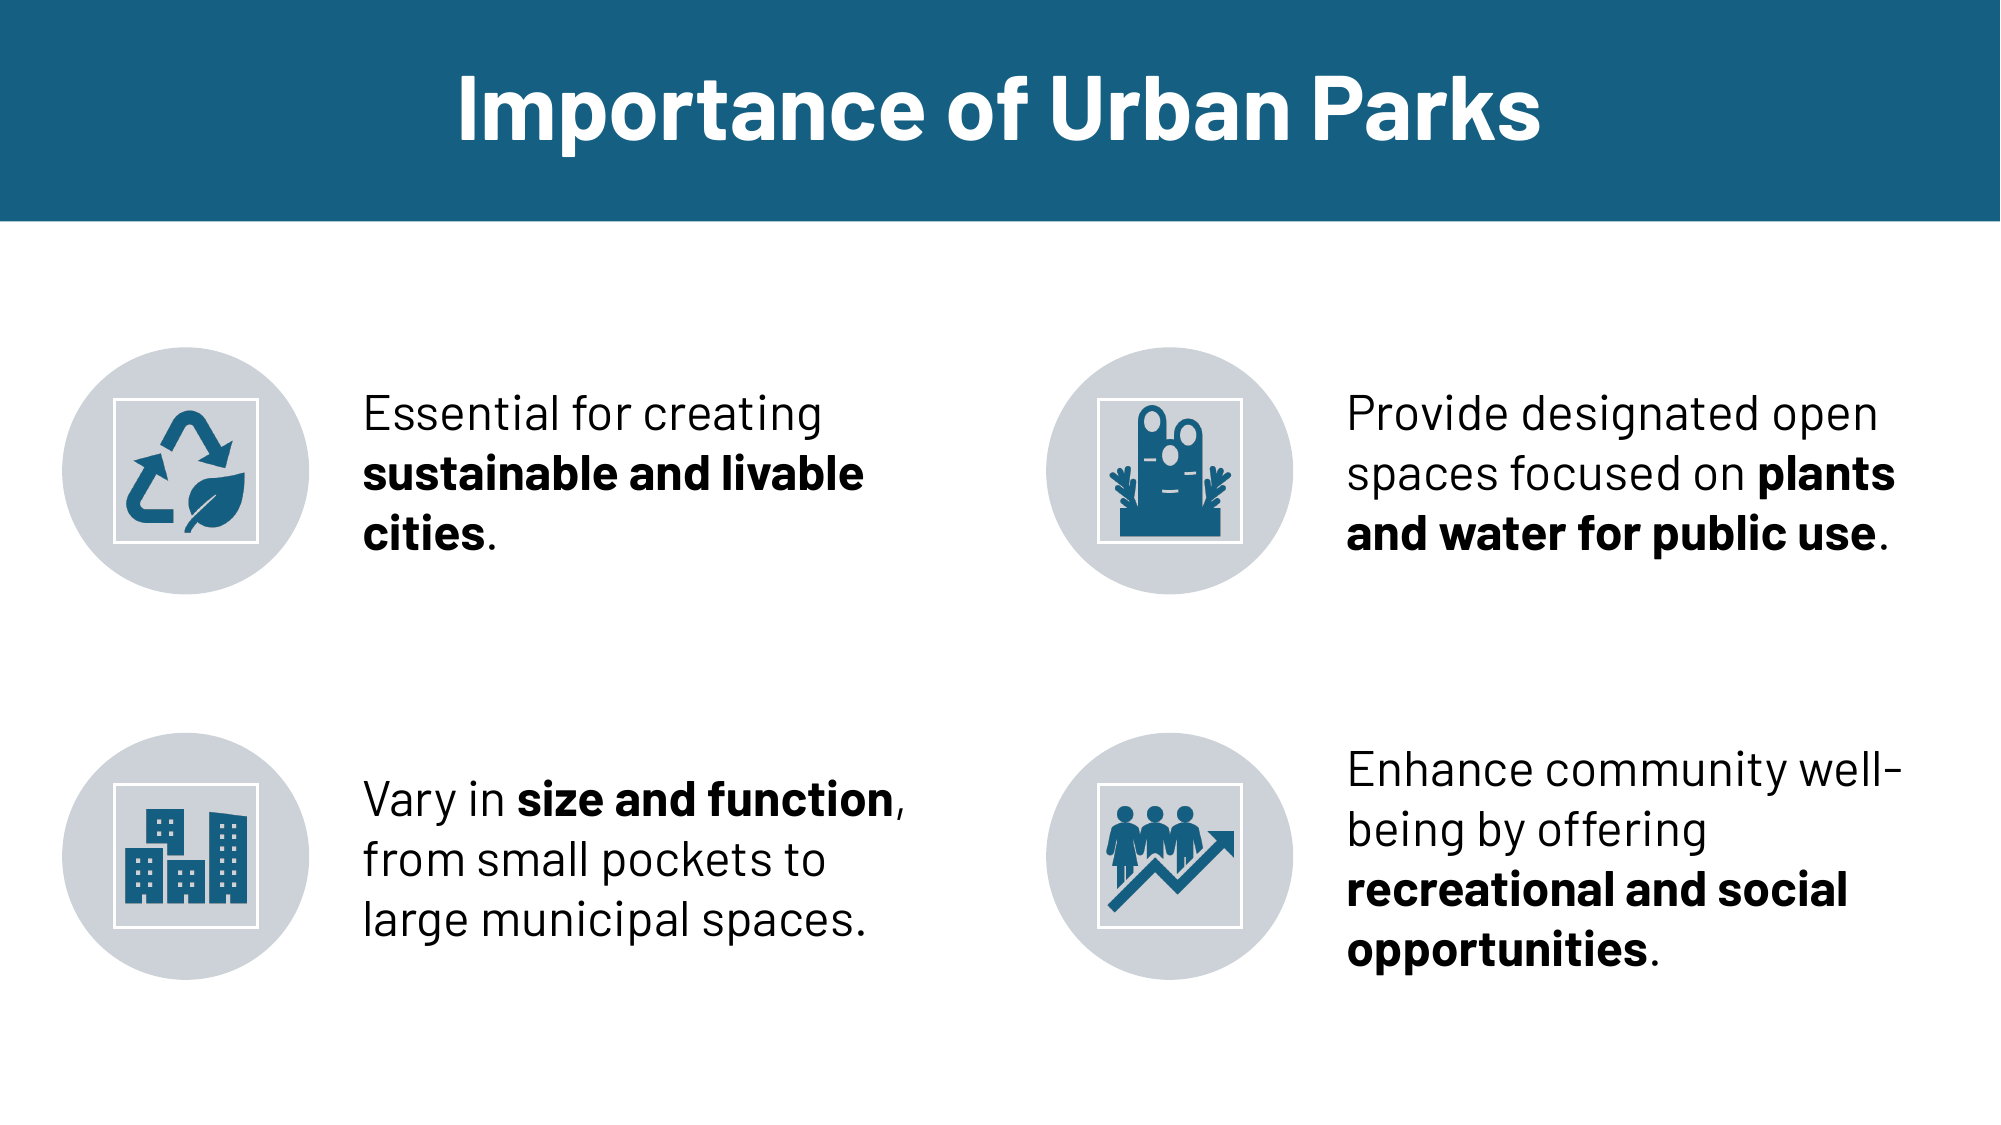

# Importance of Urban Parks
Essential for creating sustainable and livable cities.
Provide designated open spaces focused on plants and water for public use.
Vary in size and function, from small pockets to large municipal spaces.
Enhance community well-being by offering recreational and social opportunities.